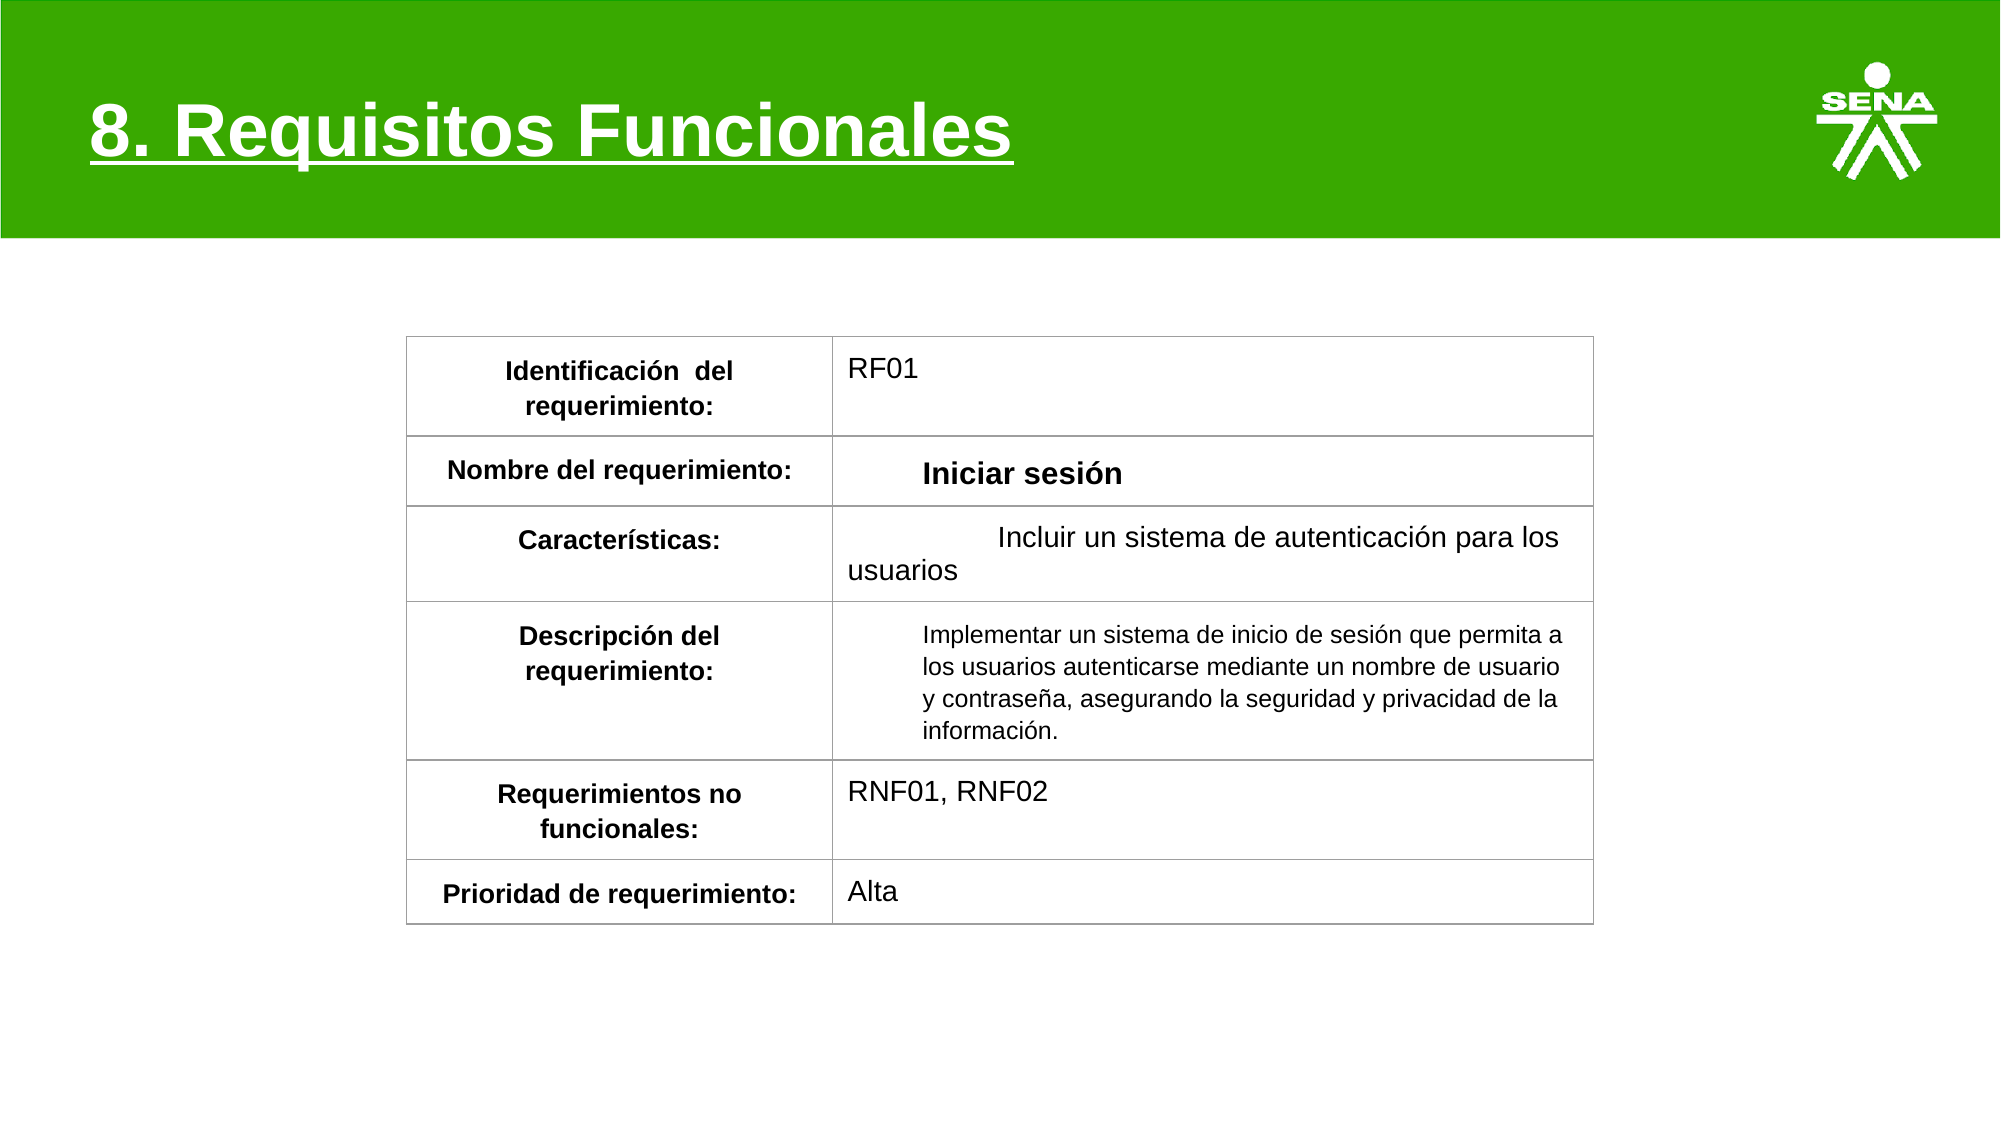

# 8. Requisitos Funcionales

| Identificación del requerimiento: | RF01 |
| --- | --- |
| Nombre del requerimiento: | Iniciar sesión |
| Características: | Incluir un sistema de autenticación para los usuarios |
| Descripción del requerimiento: | Implementar un sistema de inicio de sesión que permita a los usuarios autenticarse mediante un nombre de usuario y contraseña, asegurando la seguridad y privacidad de la información. |
| Requerimientos no funcionales: | RNF01, RNF02 |
| Prioridad de requerimiento: | Alta |